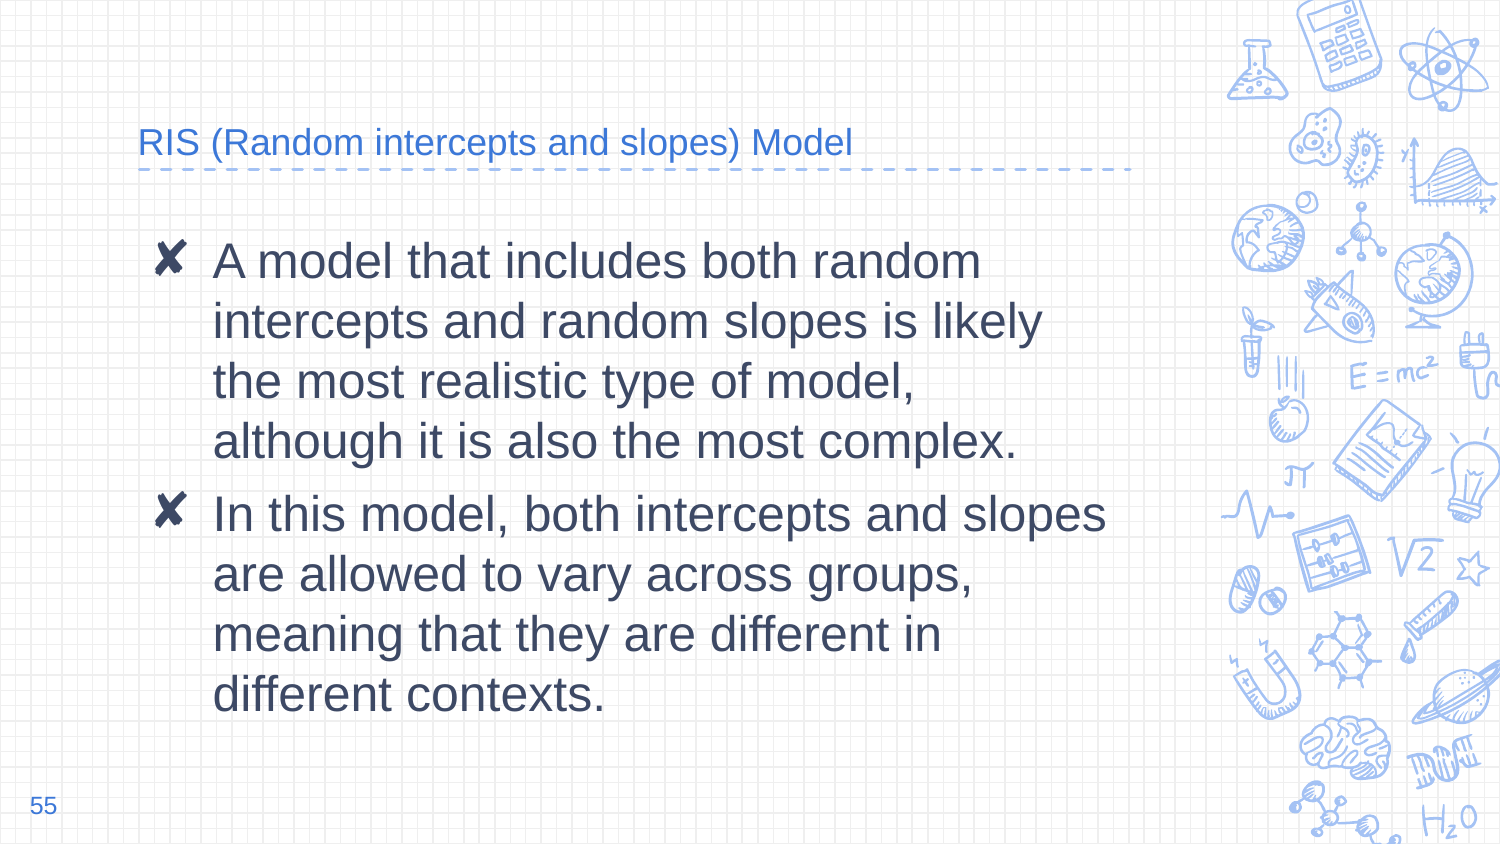

# RIS (Random intercepts and slopes) Model
A model that includes both random intercepts and random slopes is likely the most realistic type of model, although it is also the most complex.
In this model, both intercepts and slopes are allowed to vary across groups, meaning that they are different in different contexts.
55